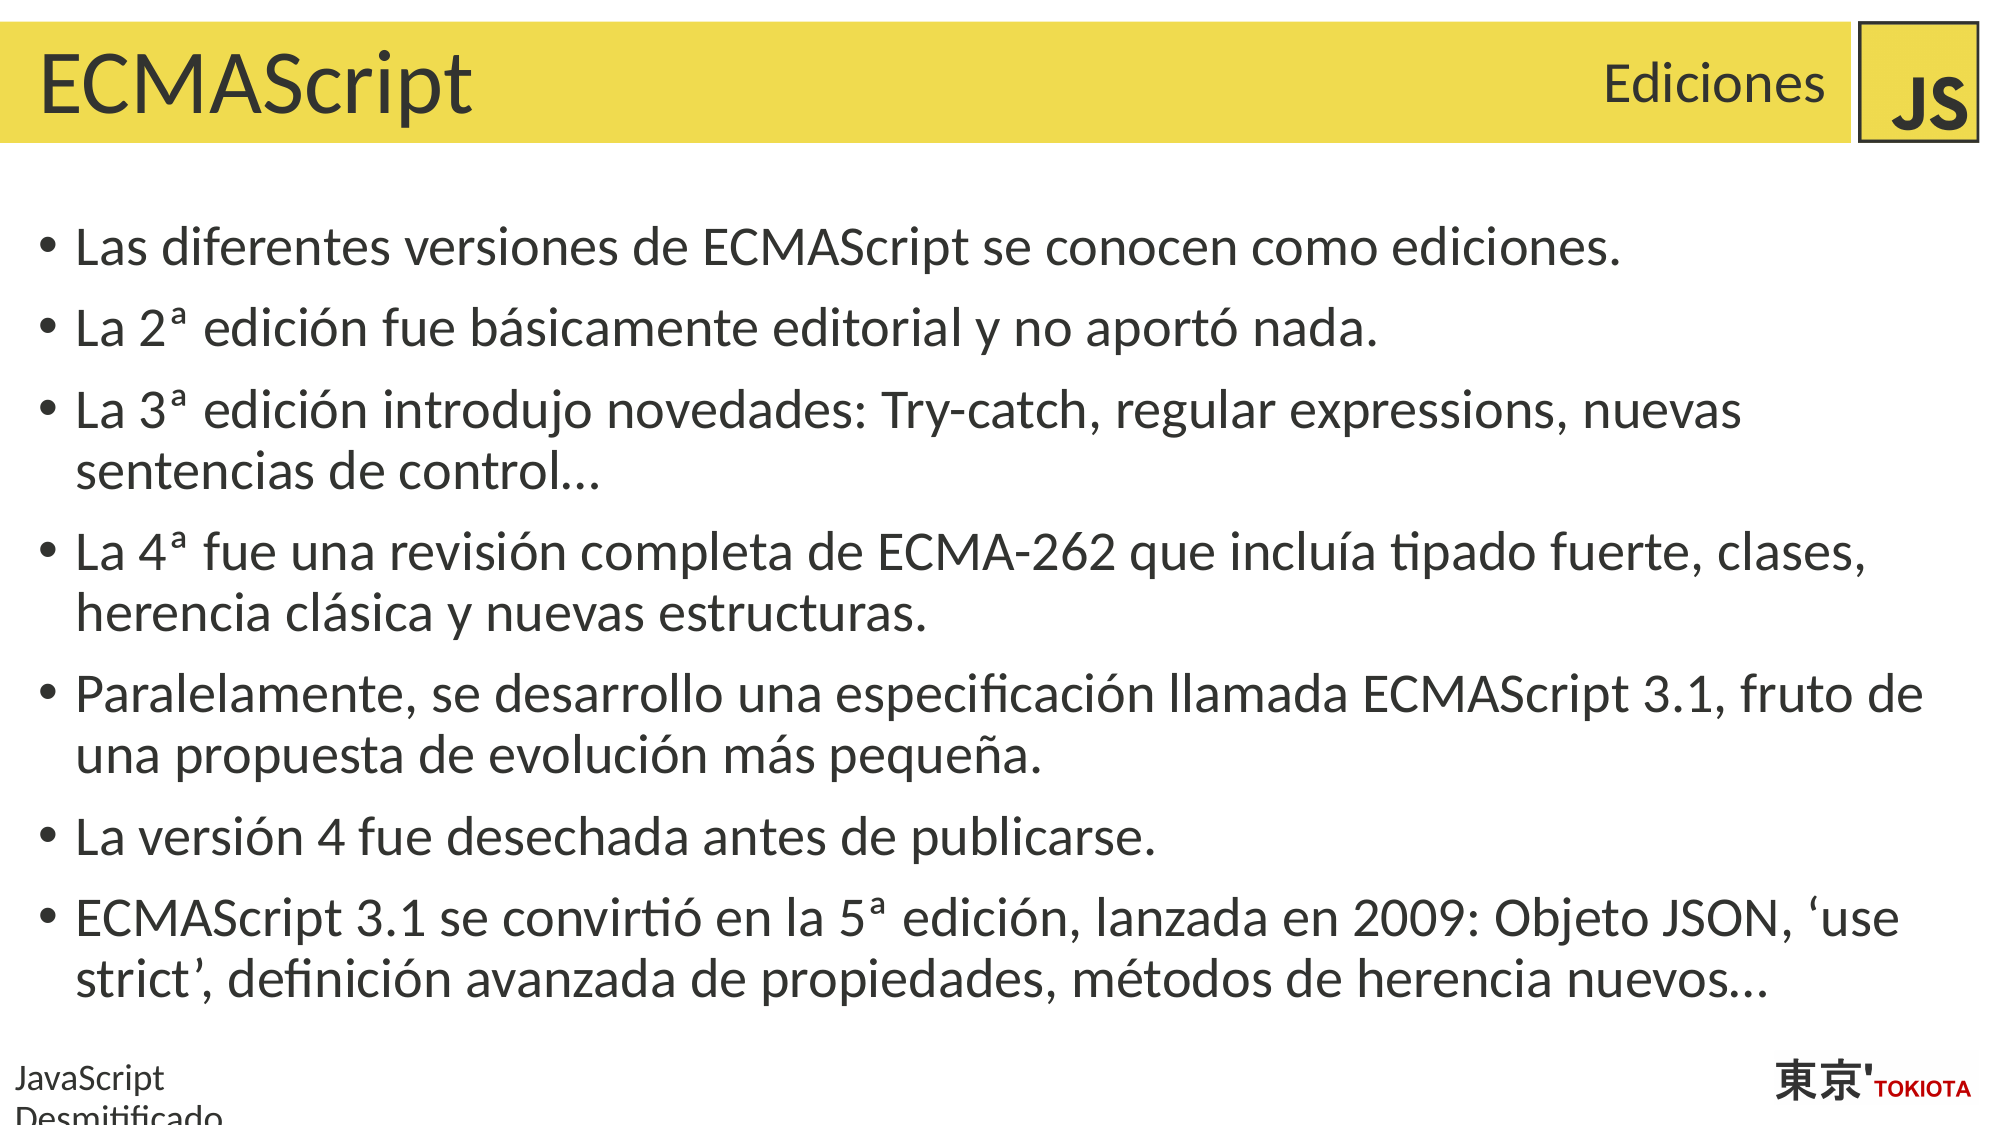

# ECMAScript
Ediciones
Las diferentes versiones de ECMAScript se conocen como ediciones.
La 2ª edición fue básicamente editorial y no aportó nada.
La 3ª edición introdujo novedades: Try-catch, regular expressions, nuevas sentencias de control…
La 4ª fue una revisión completa de ECMA-262 que incluía tipado fuerte, clases, herencia clásica y nuevas estructuras.
Paralelamente, se desarrollo una especificación llamada ECMAScript 3.1, fruto de una propuesta de evolución más pequeña.
La versión 4 fue desechada antes de publicarse.
ECMAScript 3.1 se convirtió en la 5ª edición, lanzada en 2009: Objeto JSON, ‘use strict’, definición avanzada de propiedades, métodos de herencia nuevos…